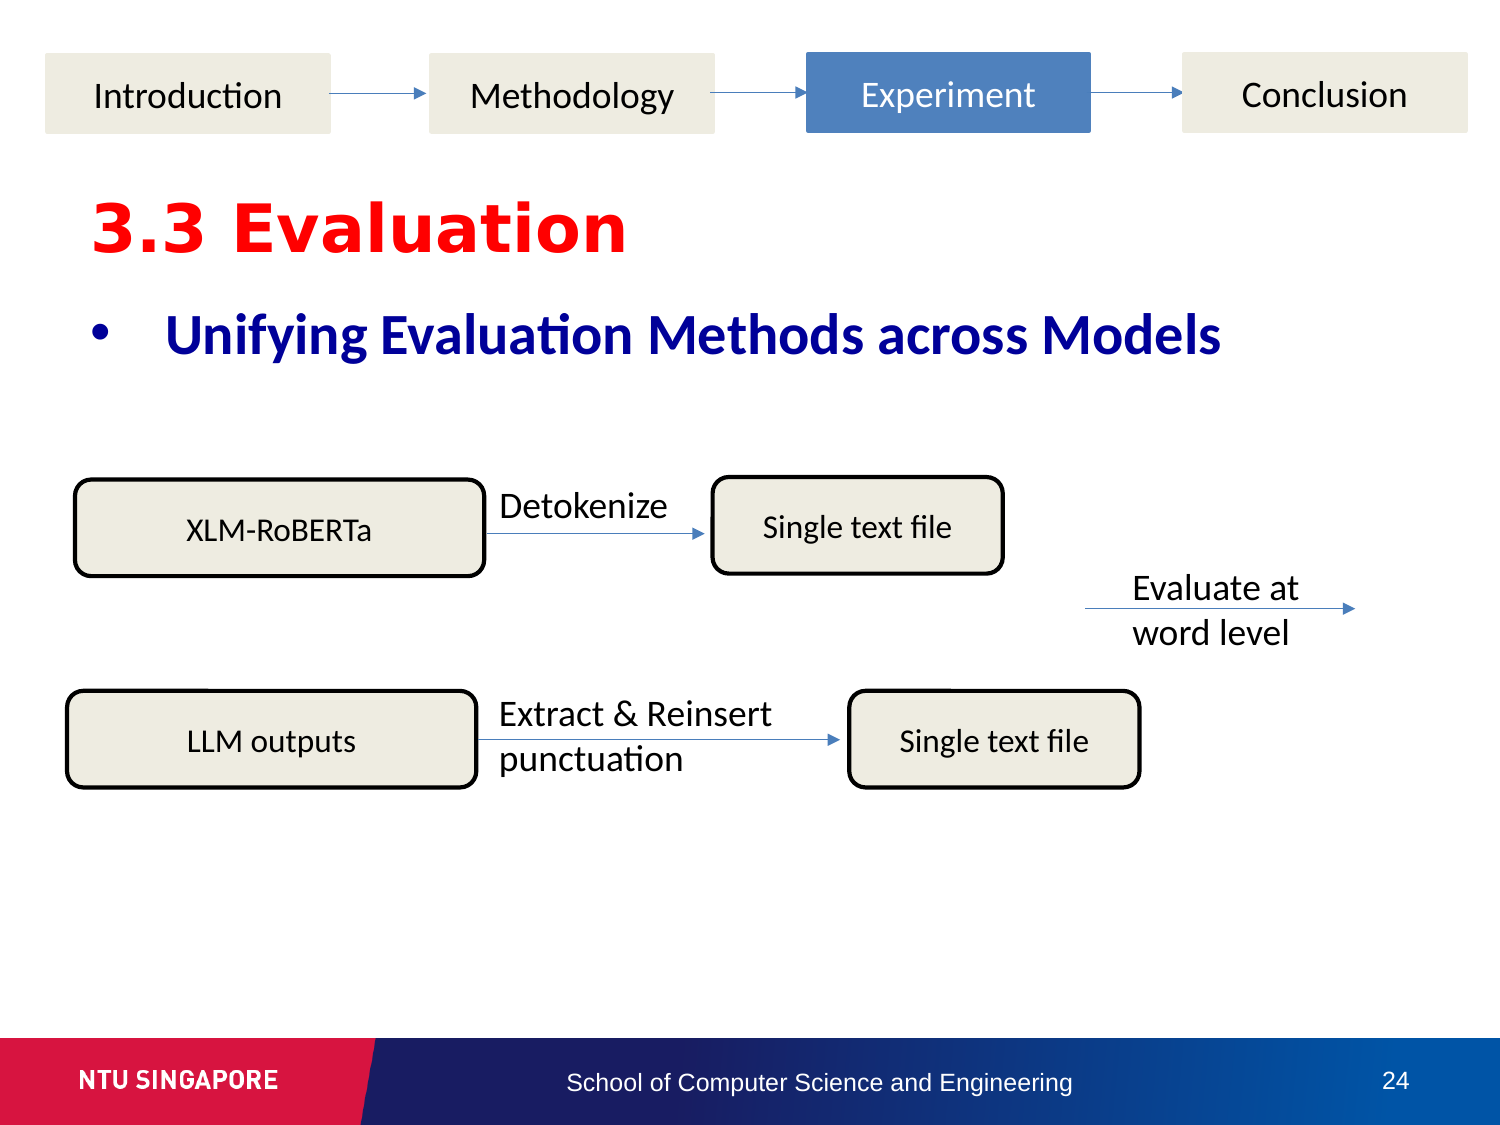

Experiment
Conclusion
Introduction
Methodology
# 3.3 Evaluation
Unifying Evaluation Methods across Models
Detokenize
Single text file
XLM-RoBERTa
Evaluate at word level
Extract & Reinsert punctuation
Single text file
LLM outputs
24
School of Computer Science and Engineering